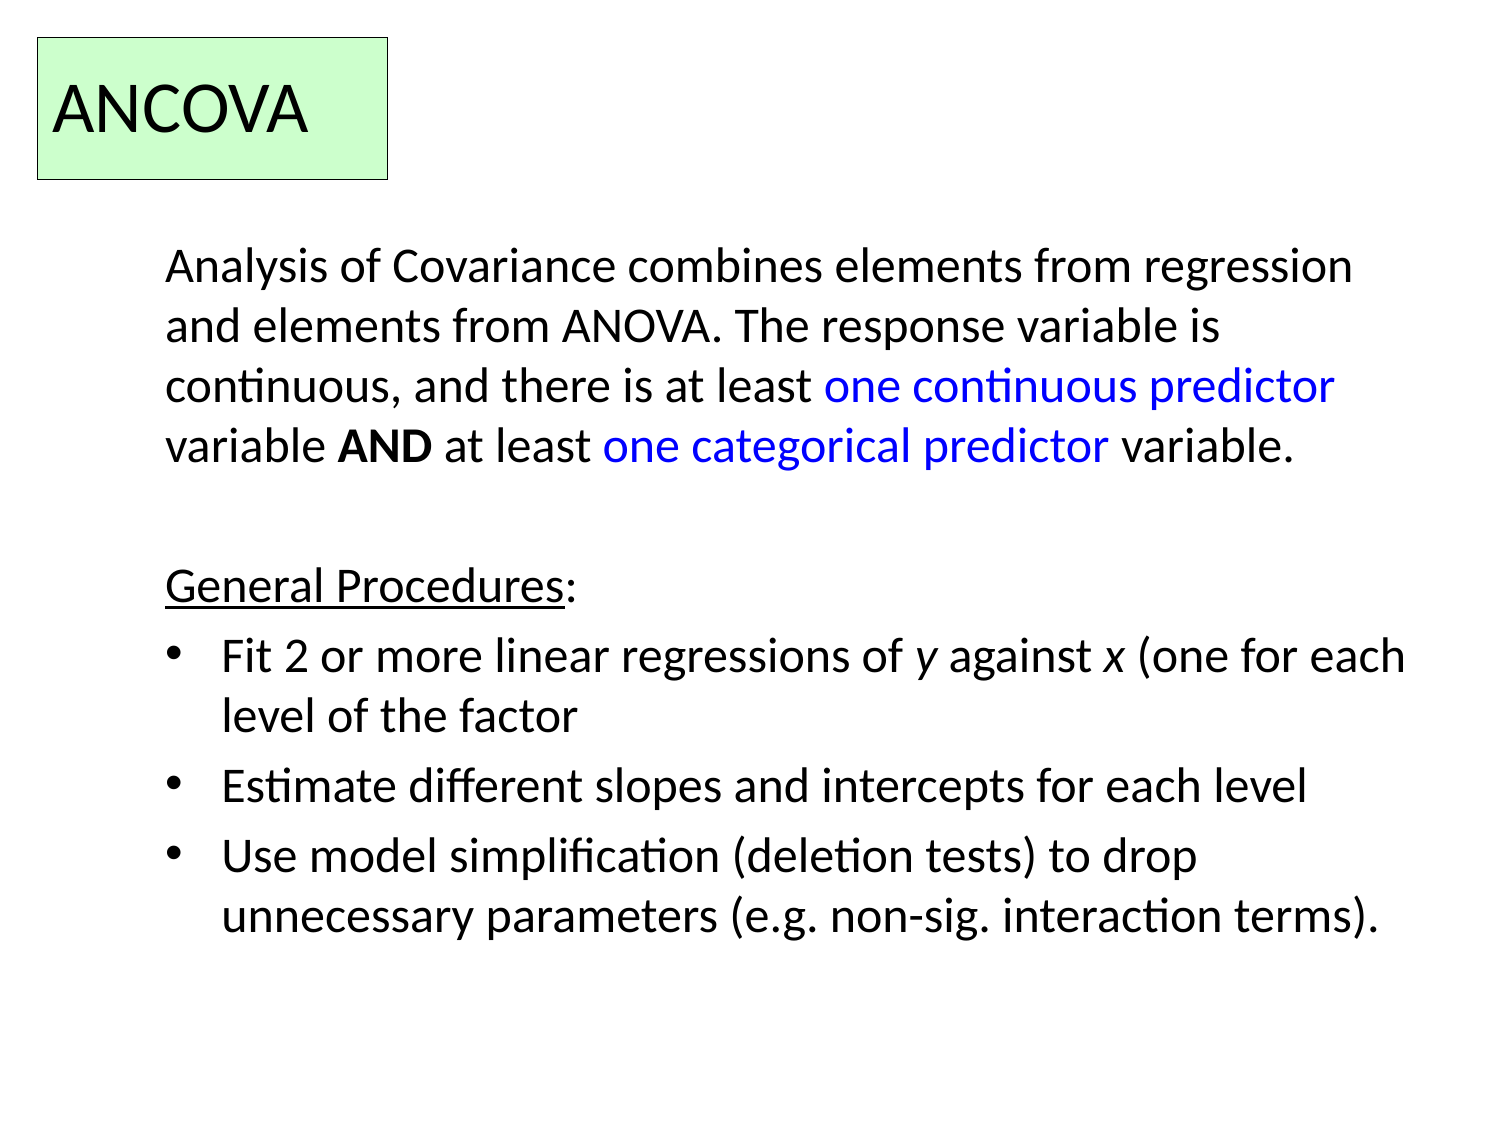

# ANCOVA
Analysis of Covariance combines elements from regression and elements from ANOVA. The response variable is continuous, and there is at least one continuous predictor variable AND at least one categorical predictor variable.

General Procedures:
Fit 2 or more linear regressions of y against x (one for each level of the factor
Estimate different slopes and intercepts for each level
Use model simplification (deletion tests) to drop unnecessary parameters (e.g. non-sig. interaction terms).